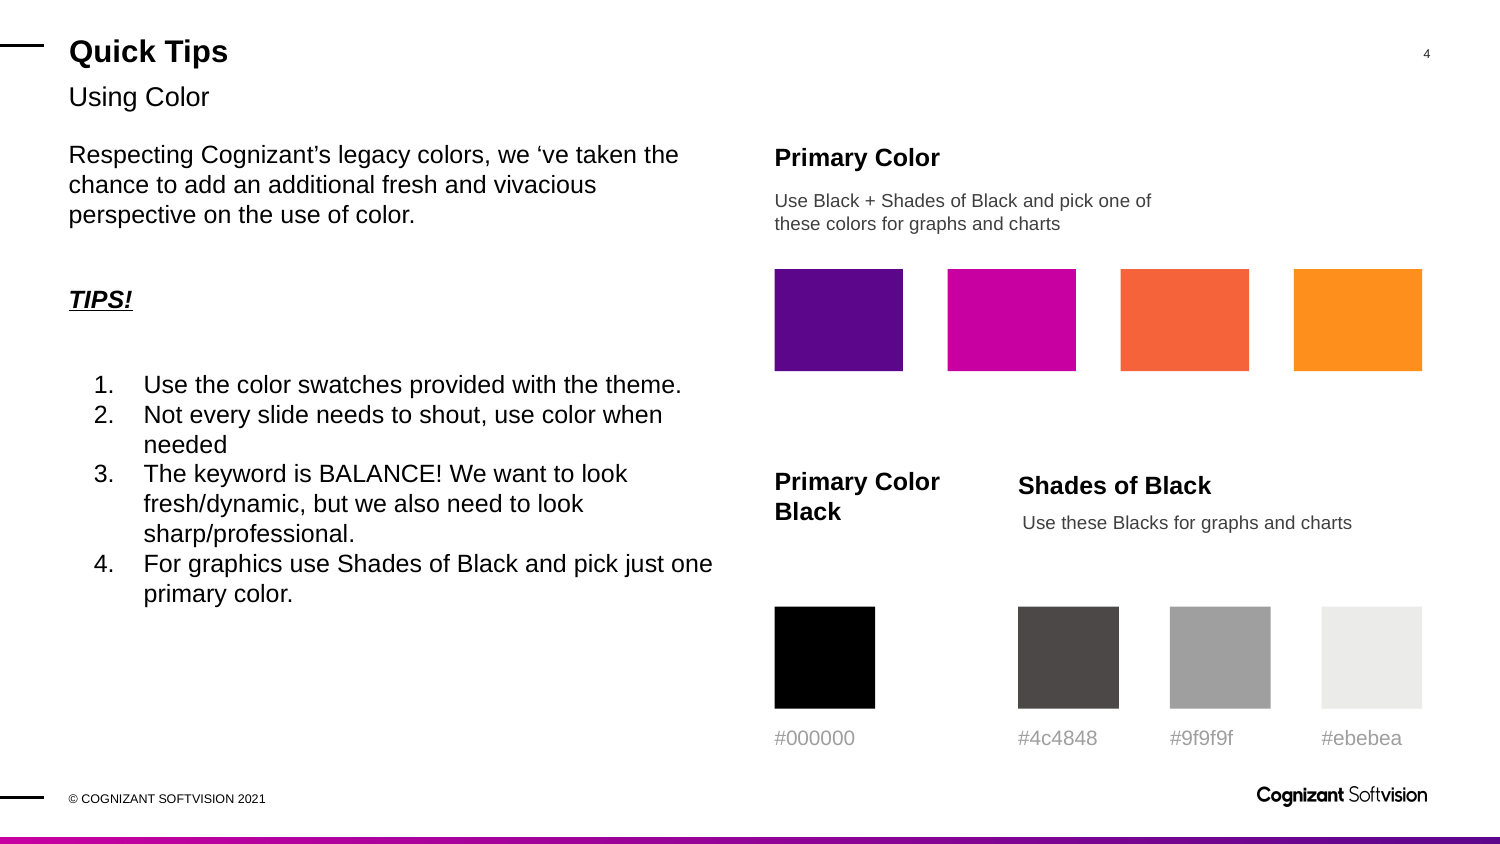

# Quick Tips
Using Color
Primary Color
Respecting Cognizant’s legacy colors, we ‘ve taken the chance to add an additional fresh and vivacious perspective on the use of color.

TIPS!

Use the color swatches provided with the theme.
Not every slide needs to shout, use color when needed
The keyword is BALANCE! We want to look fresh/dynamic, but we also need to look sharp/professional.
For graphics use Shades of Black and pick just one primary color.

Use Black + Shades of Black and pick one of these colors for graphs and charts

Primary Color
Black
Shades of Black
Use these Blacks for graphs and charts

#000000
#4c4848
#9f9f9f
#ebebea